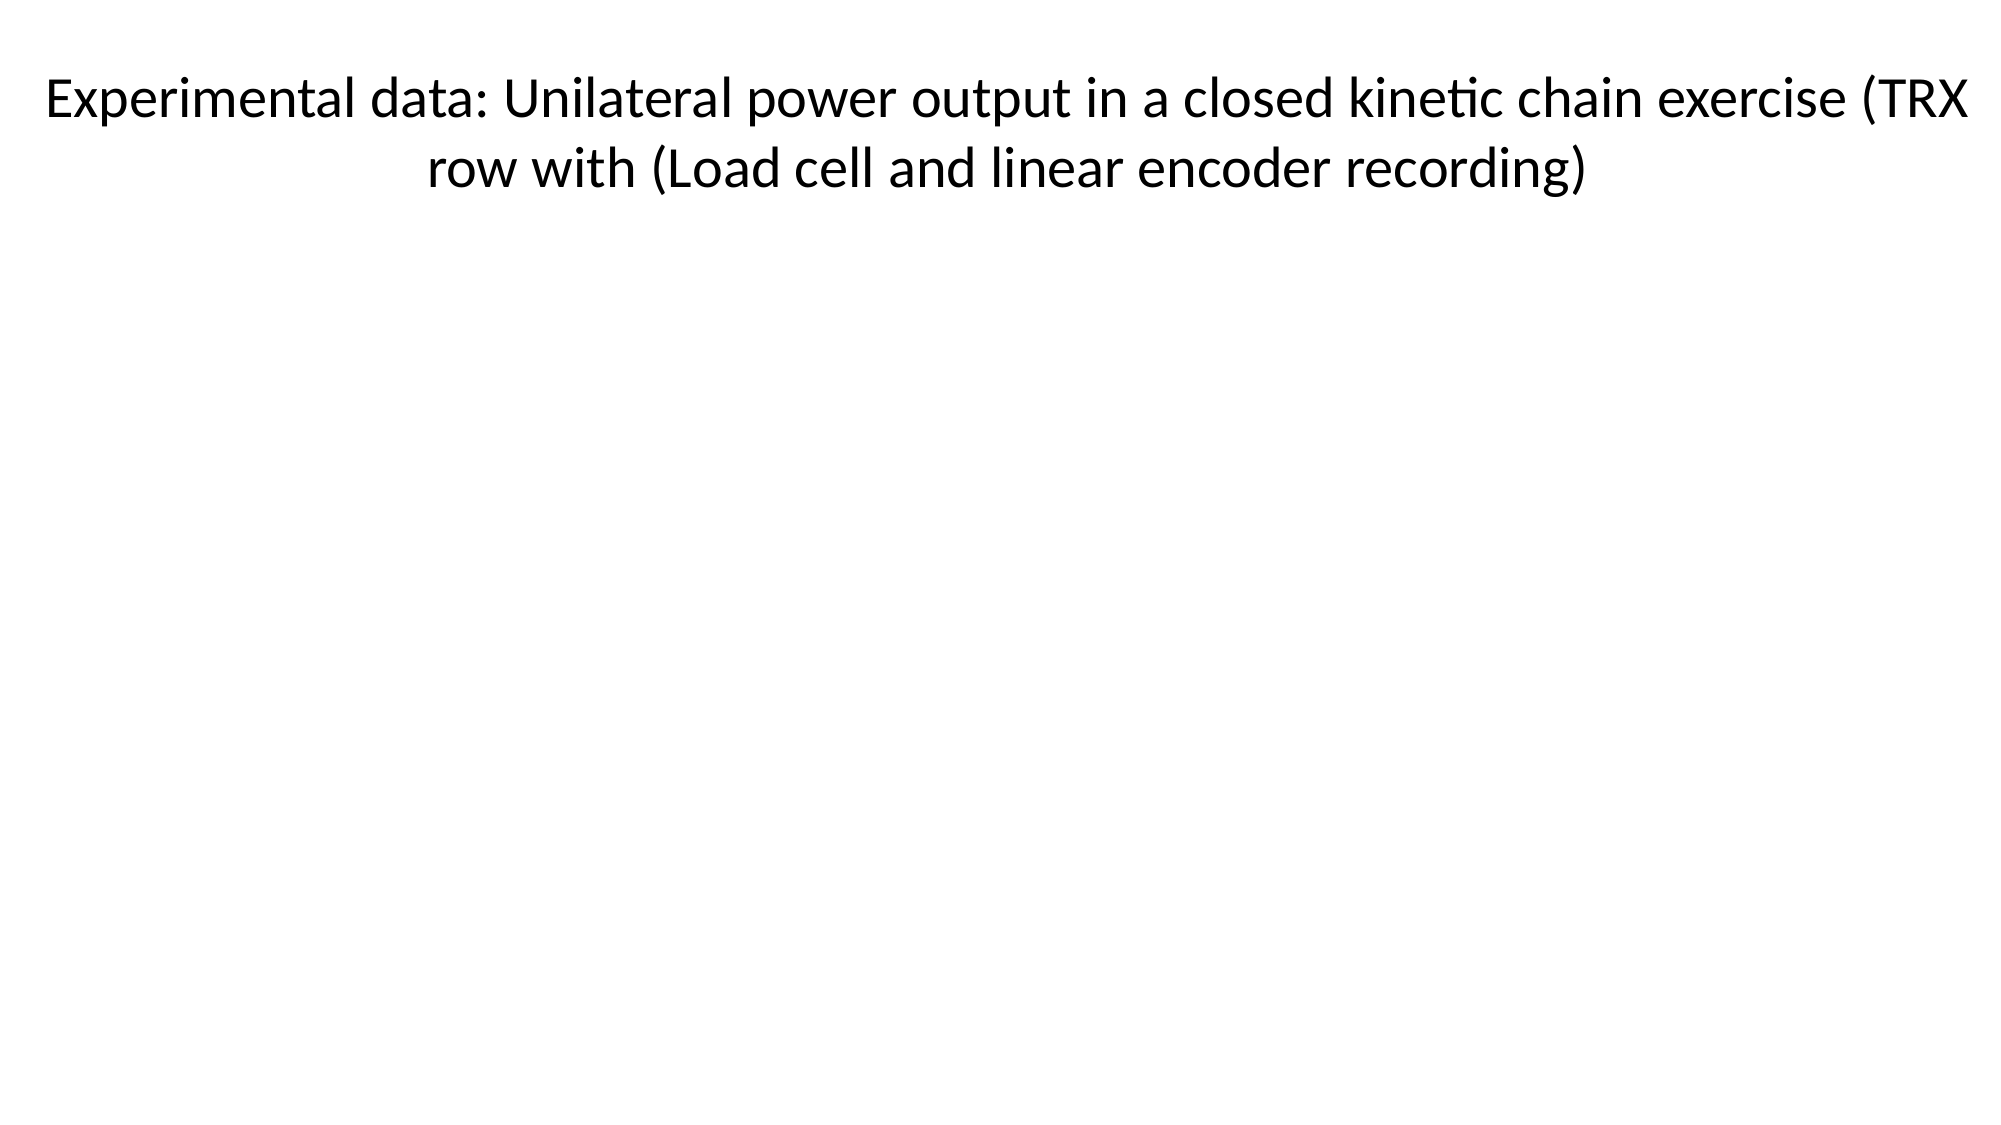

Experimental data: Unilateral power output in a closed kinetic chain exercise (TRX row with (Load cell and linear encoder recording)